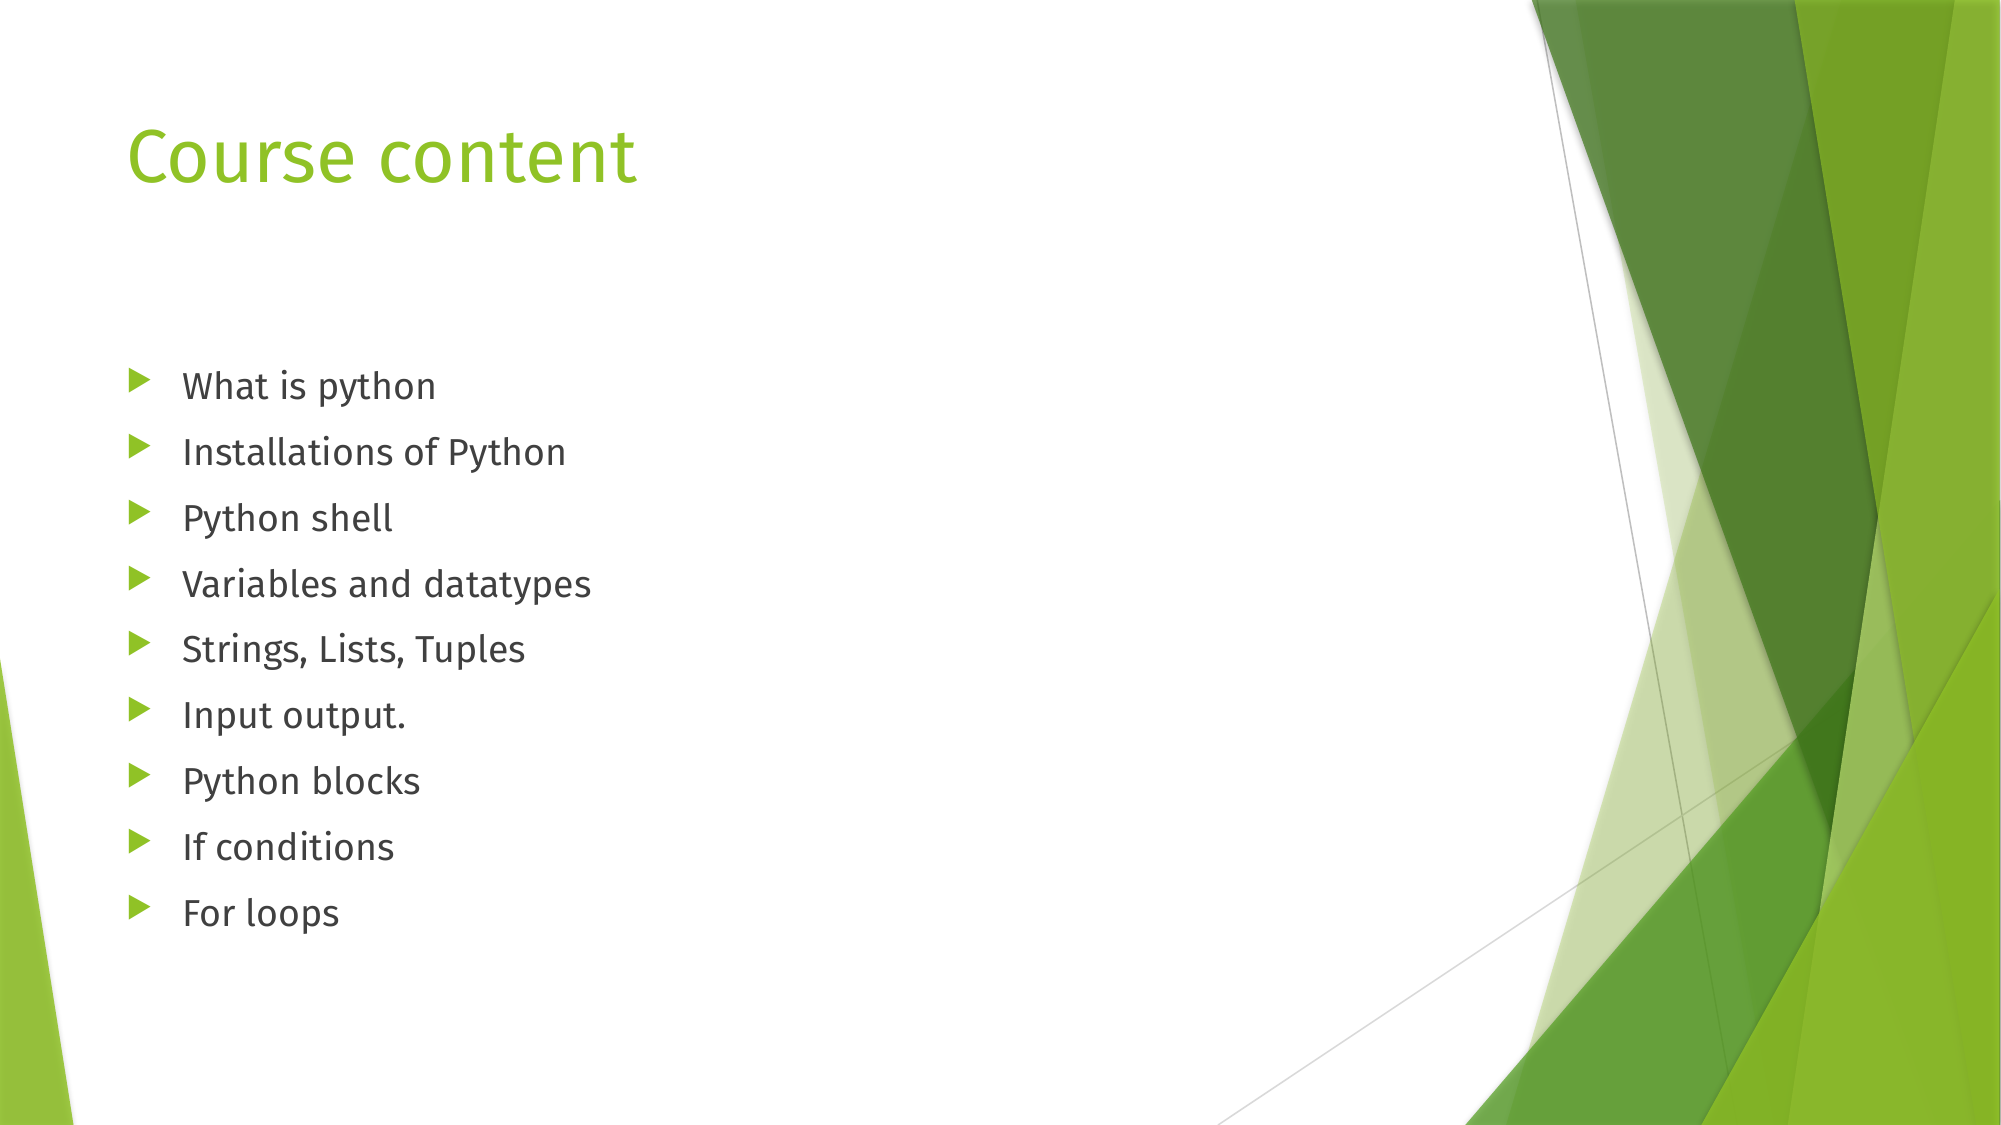

# Course content
What is python
Installations of Python
Python shell
Variables and datatypes
Strings, Lists, Tuples
Input output.
Python blocks
If conditions
For loops